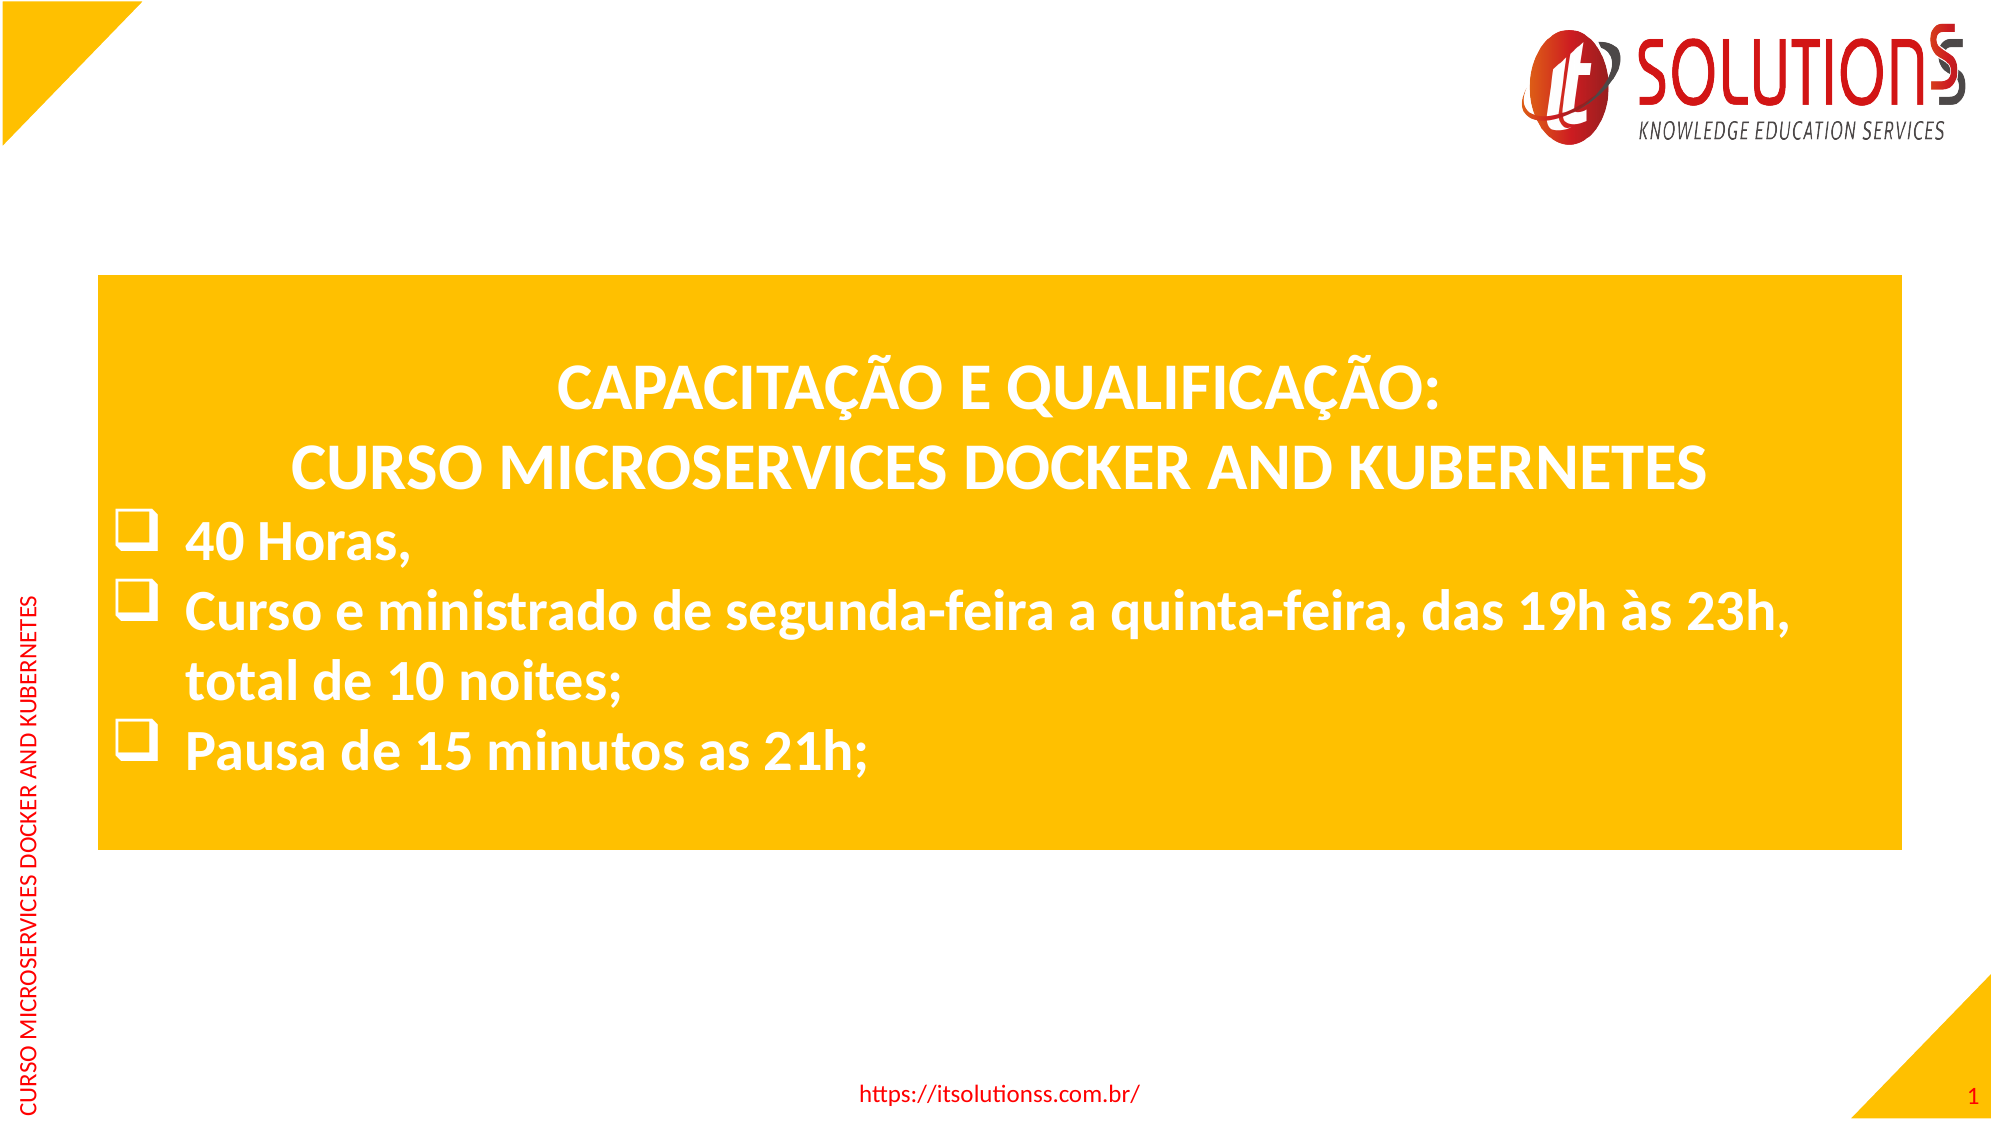

CAPACITAÇÃO E QUALIFICAÇÃO:
CURSO MICROSERVICES DOCKER AND KUBERNETES
40 Horas,
Curso e ministrado de segunda-feira a quinta-feira, das 19h às 23h, total de 10 noites;
Pausa de 15 minutos as 21h;
https://itsolutionss.com.br/
1